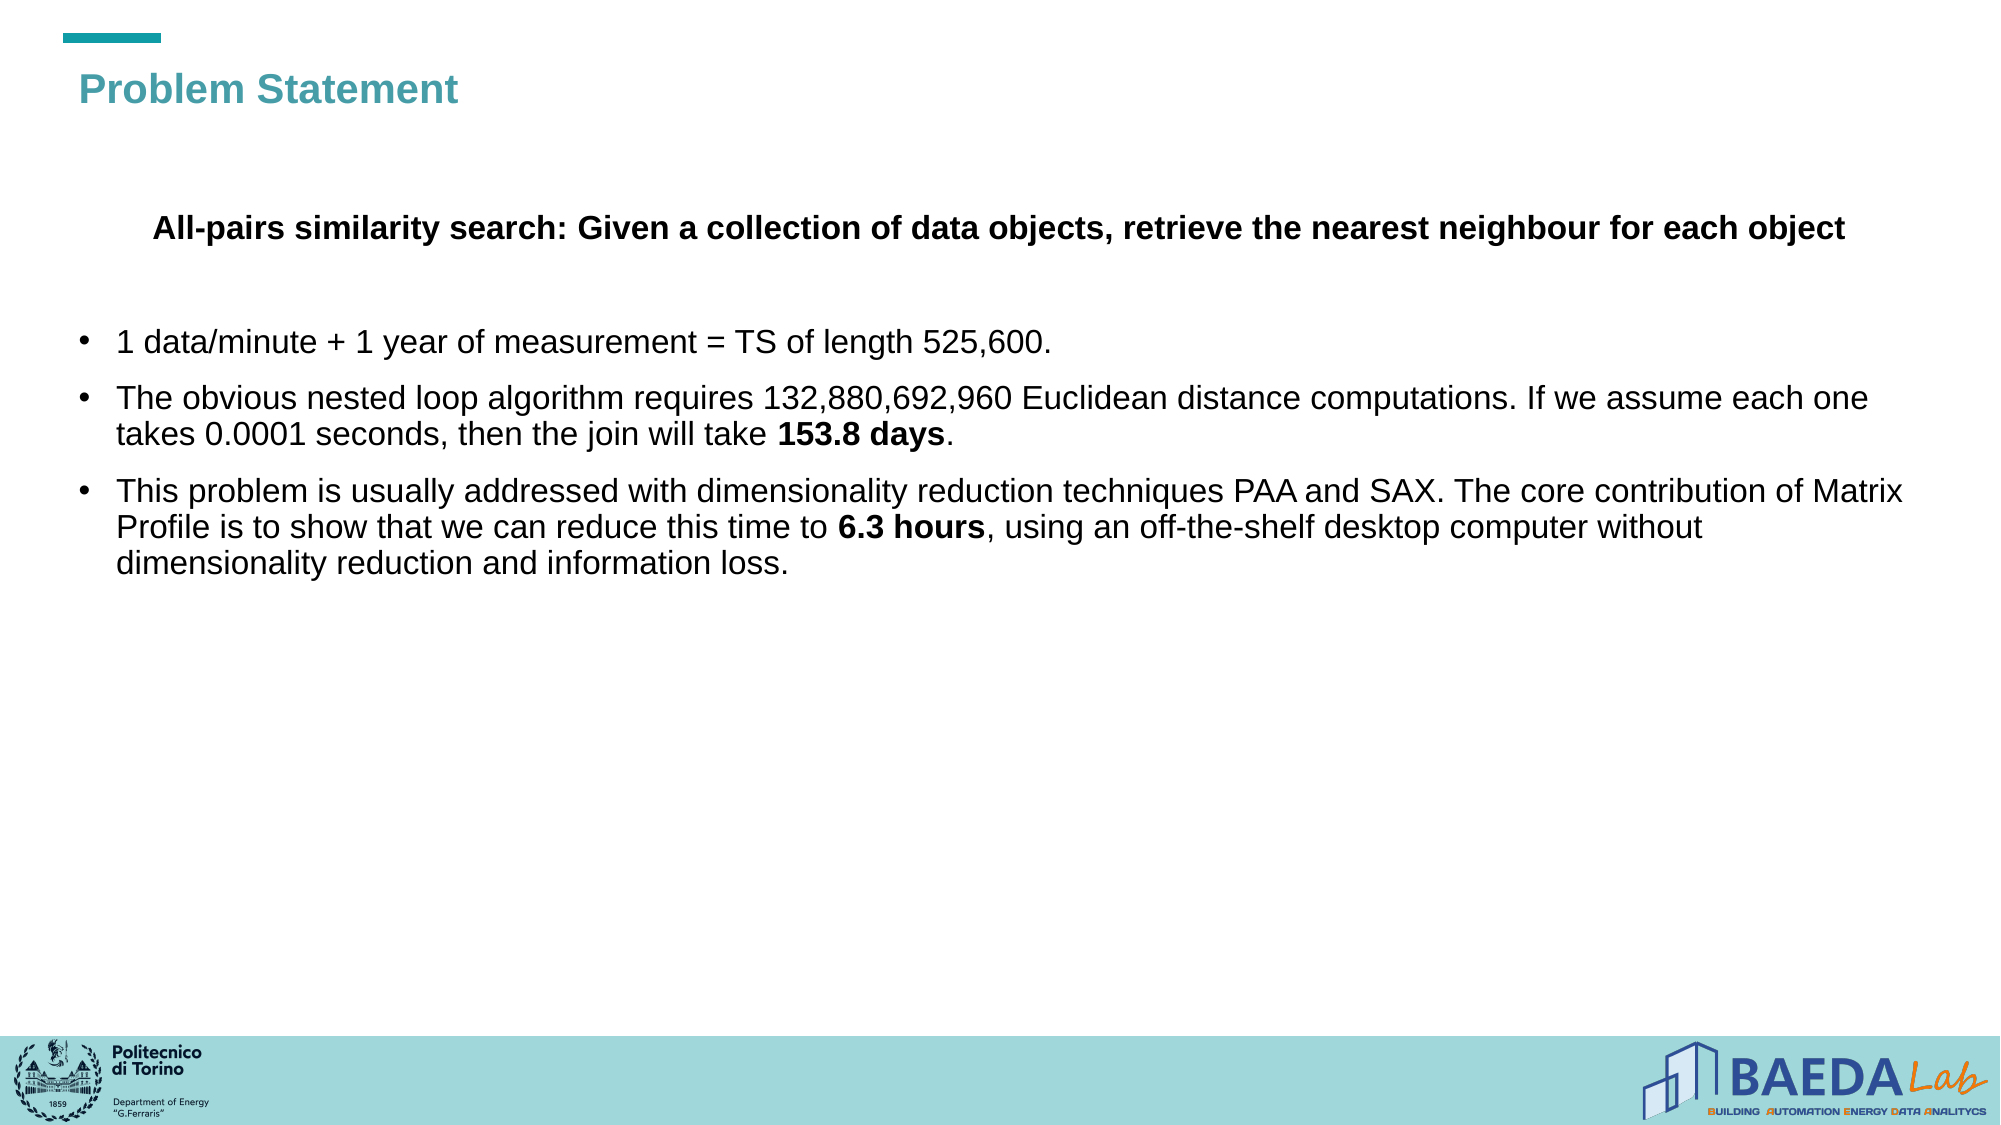

# Problem Statement

All-pairs similarity search: ﻿Given a collection of data objects, retrieve the nearest neighbour for each object

1 data/minute + 1 year of measurement = TS of length 525,600.
The obvious nested loop algorithm requires 132,880,692,960 Euclidean distance computations. If we assume each one takes 0.0001 seconds, then the join will take 153.8 days.
This problem is usually addressed with dimensionality reduction techniques PAA and SAX. The core contribution of Matrix Profile is to show that we can reduce this time to 6.3 hours, using an off-the-shelf desktop computer without dimensionality reduction and information loss.